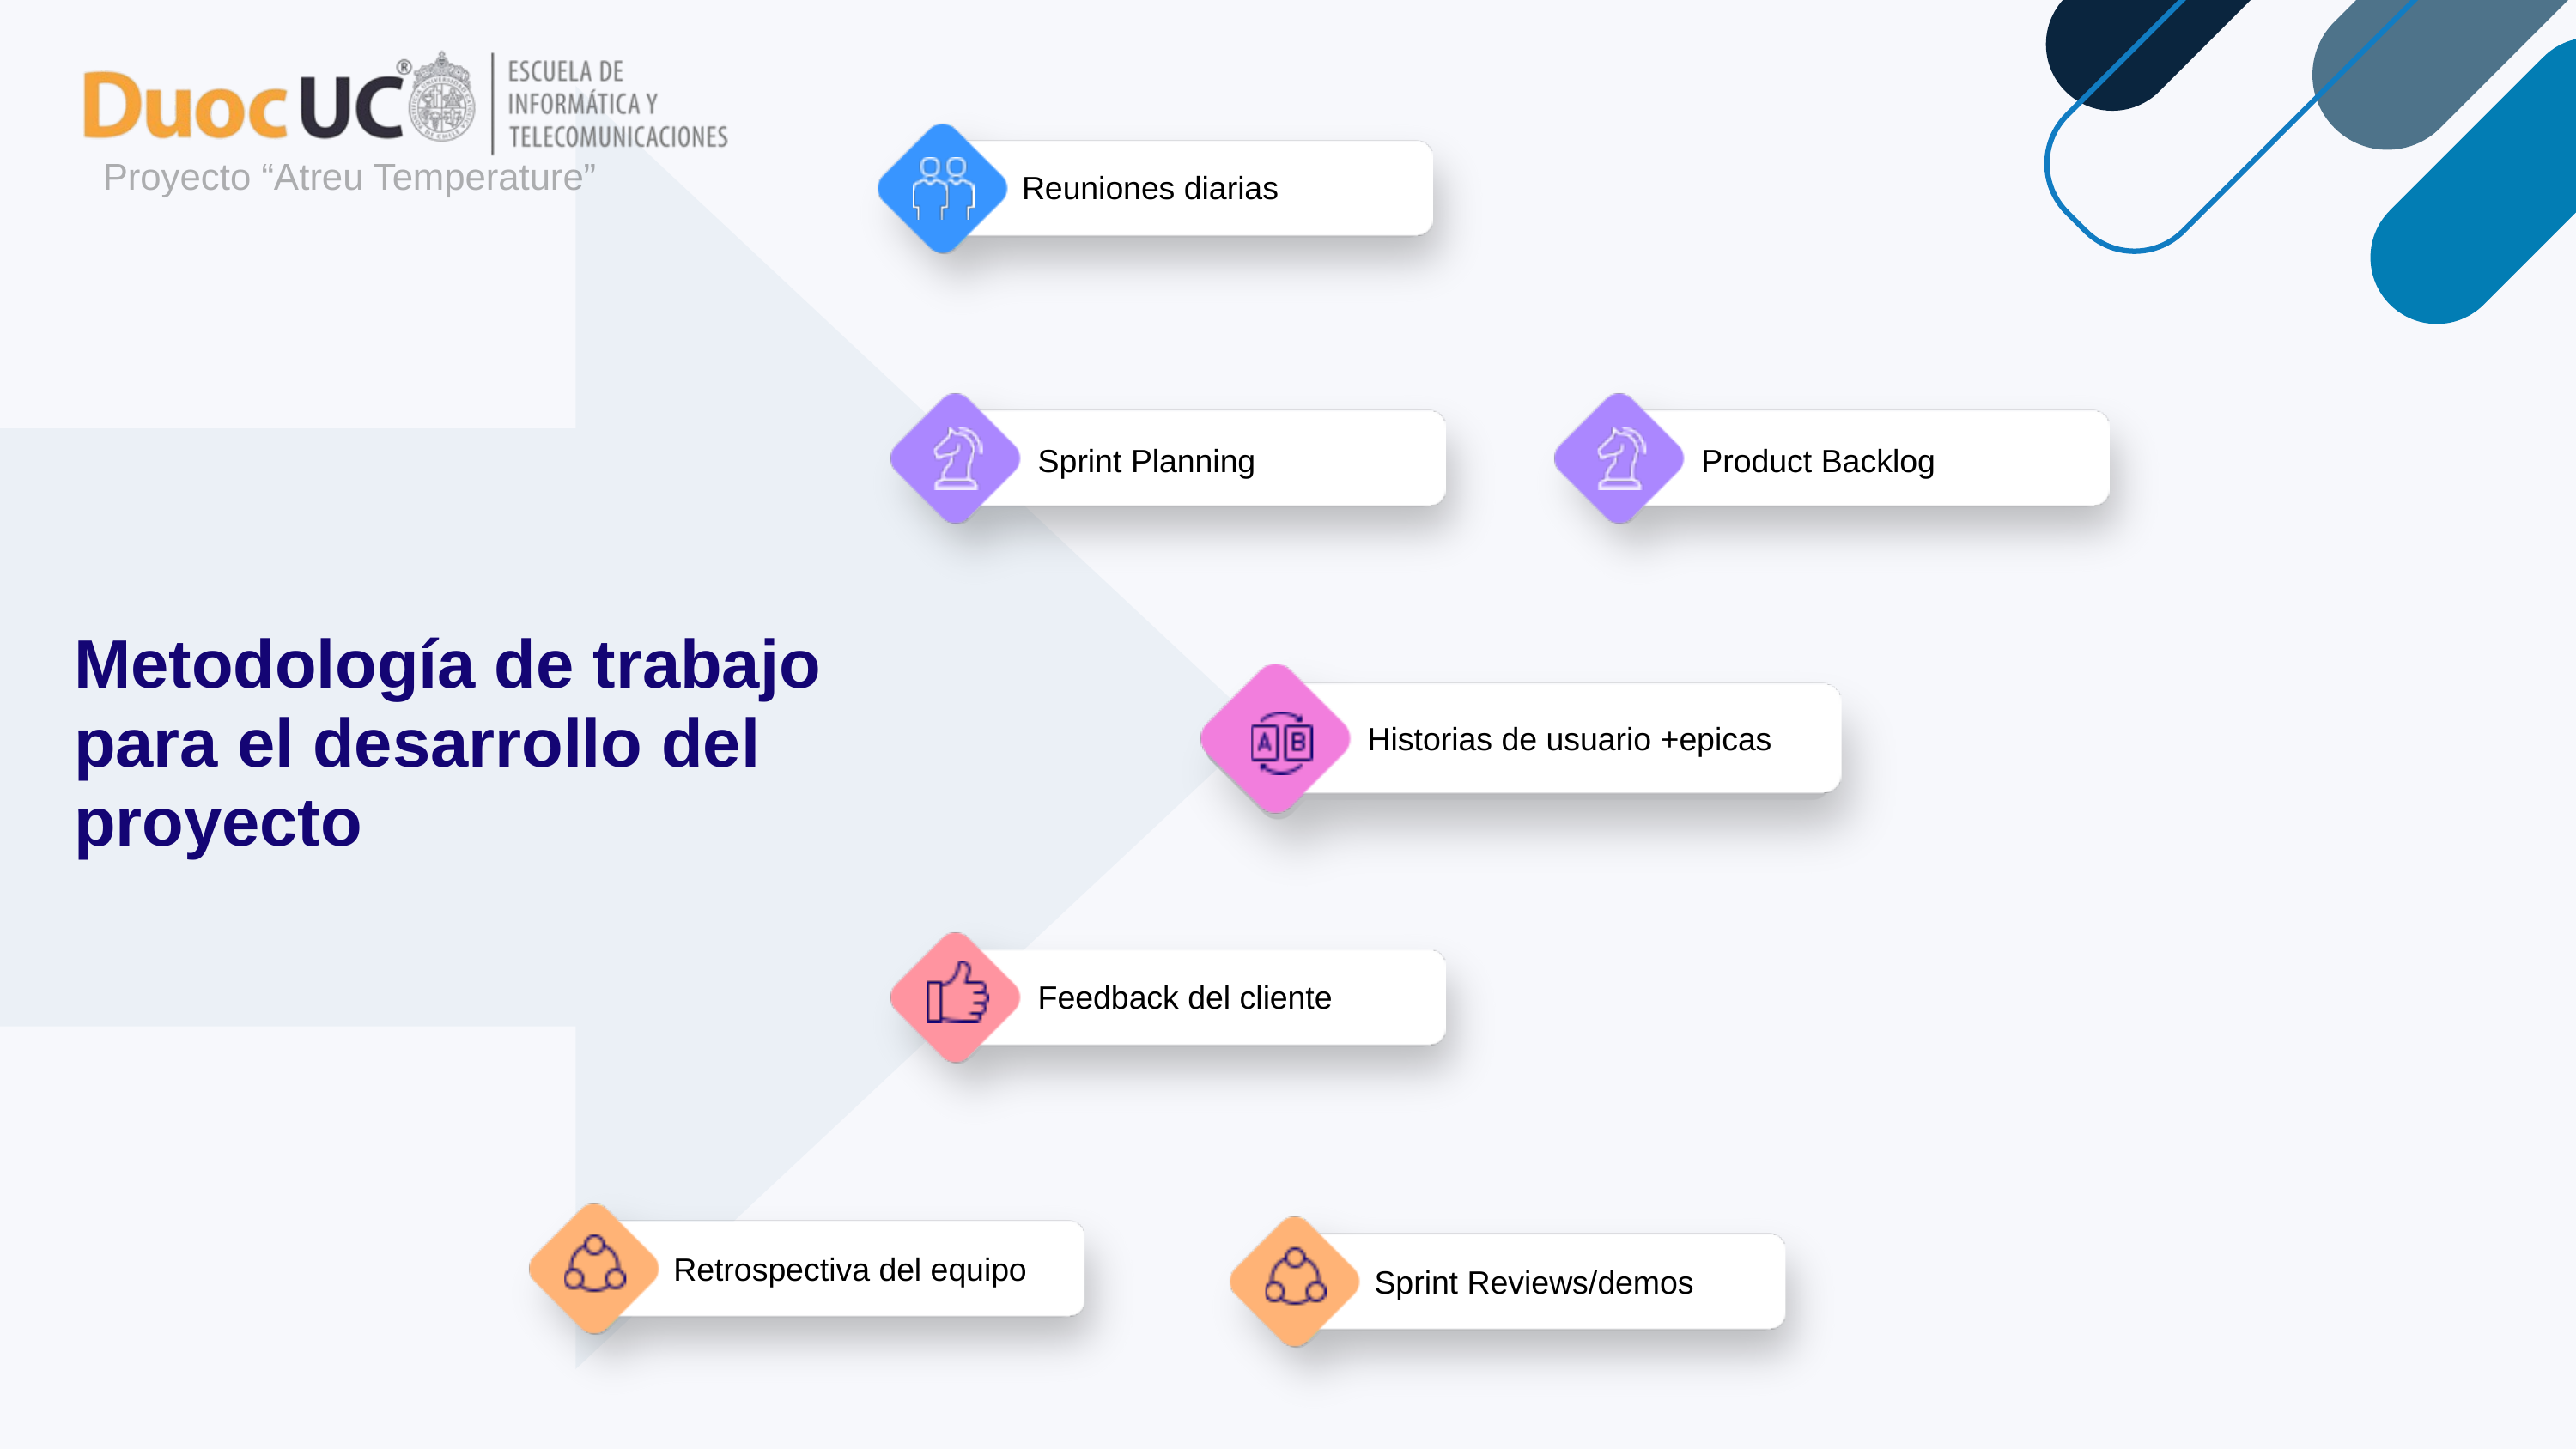

Proyecto “Atreu Temperature”

Reuniones diarias

Sprint Planning

Product Backlog
Metodología de trabajo para el desarrollo del proyecto

Historias de usuario +epicas

Feedback del cliente

Retrospectiva del equipo

Sprint Reviews/demos